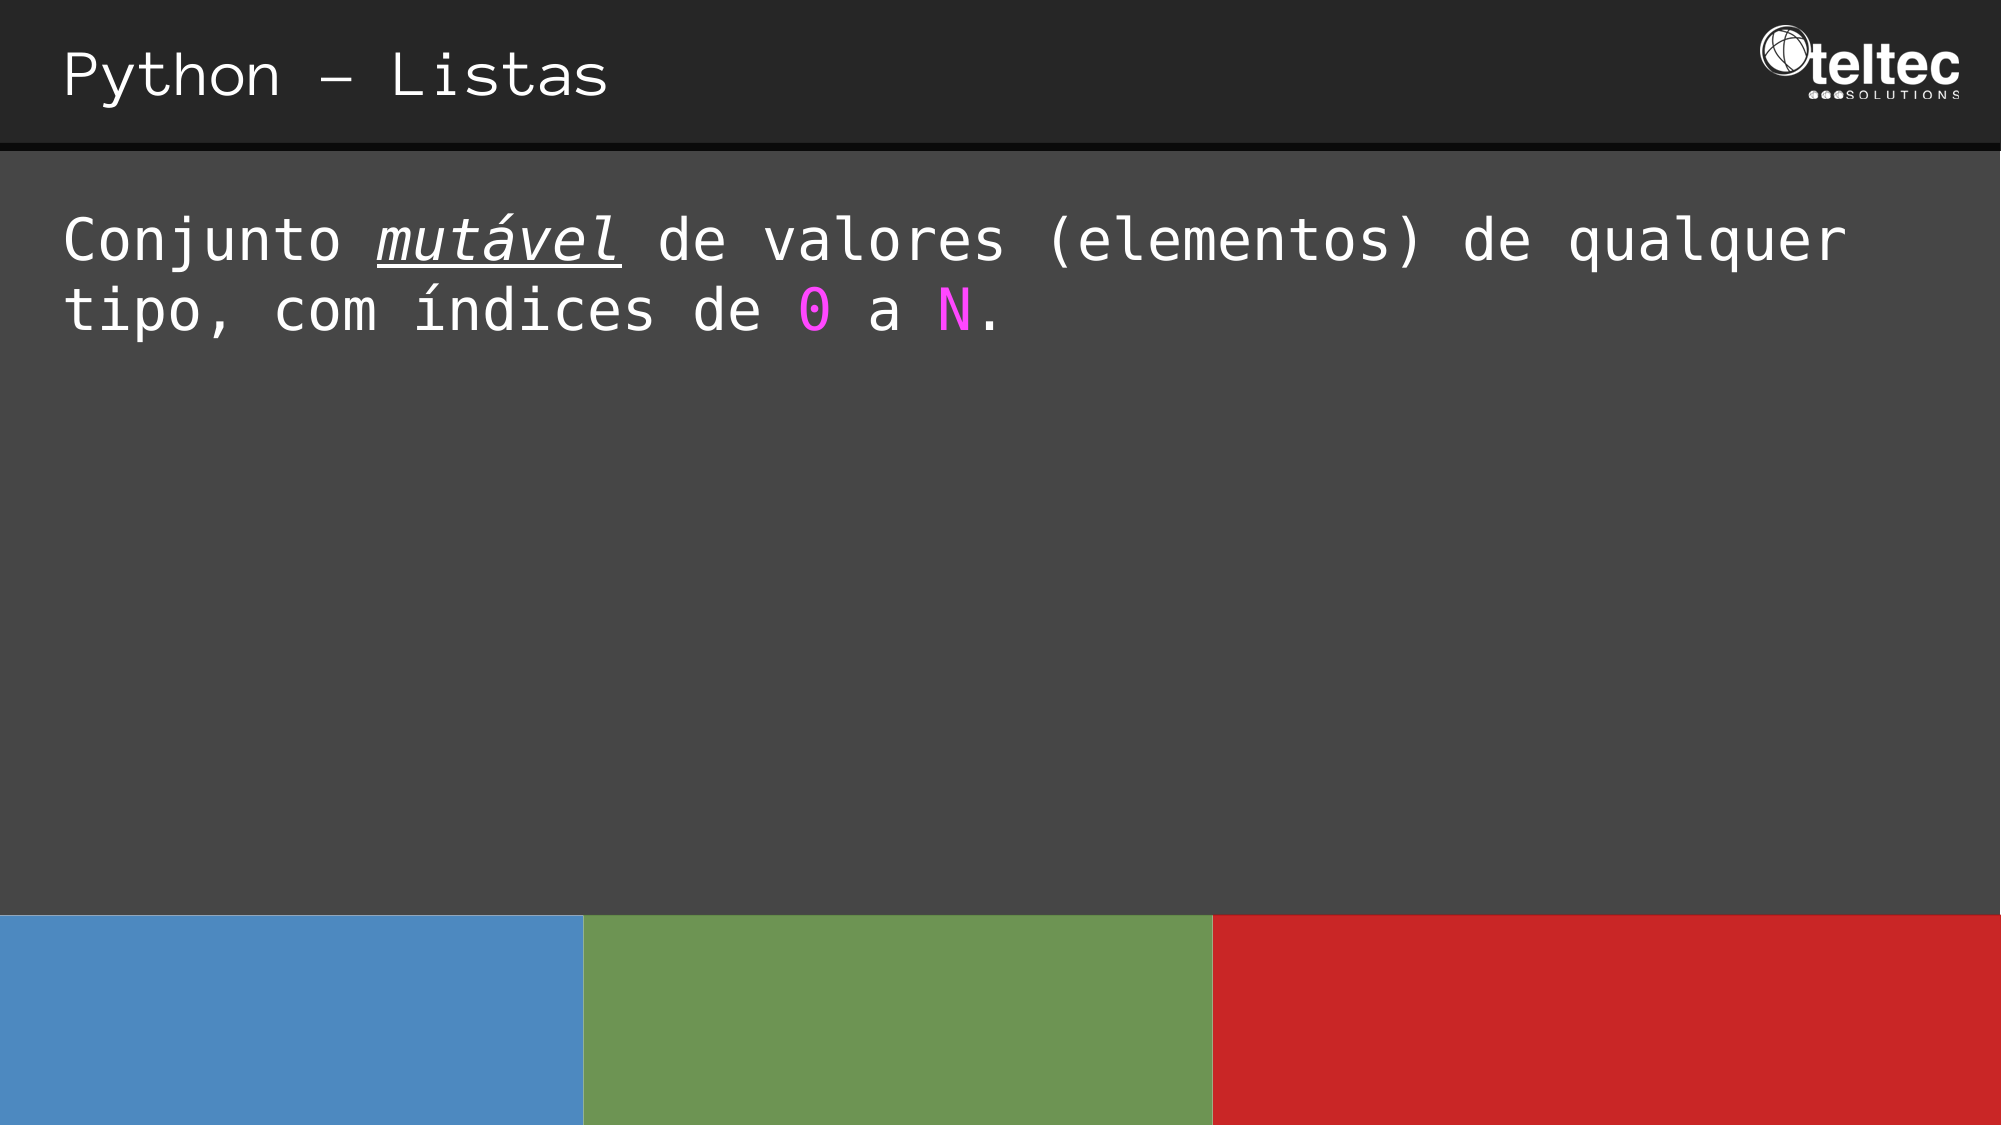

Python – Listas
Conjunto mutável de valores (elementos) de qualquer tipo, com índices de 0 a N.